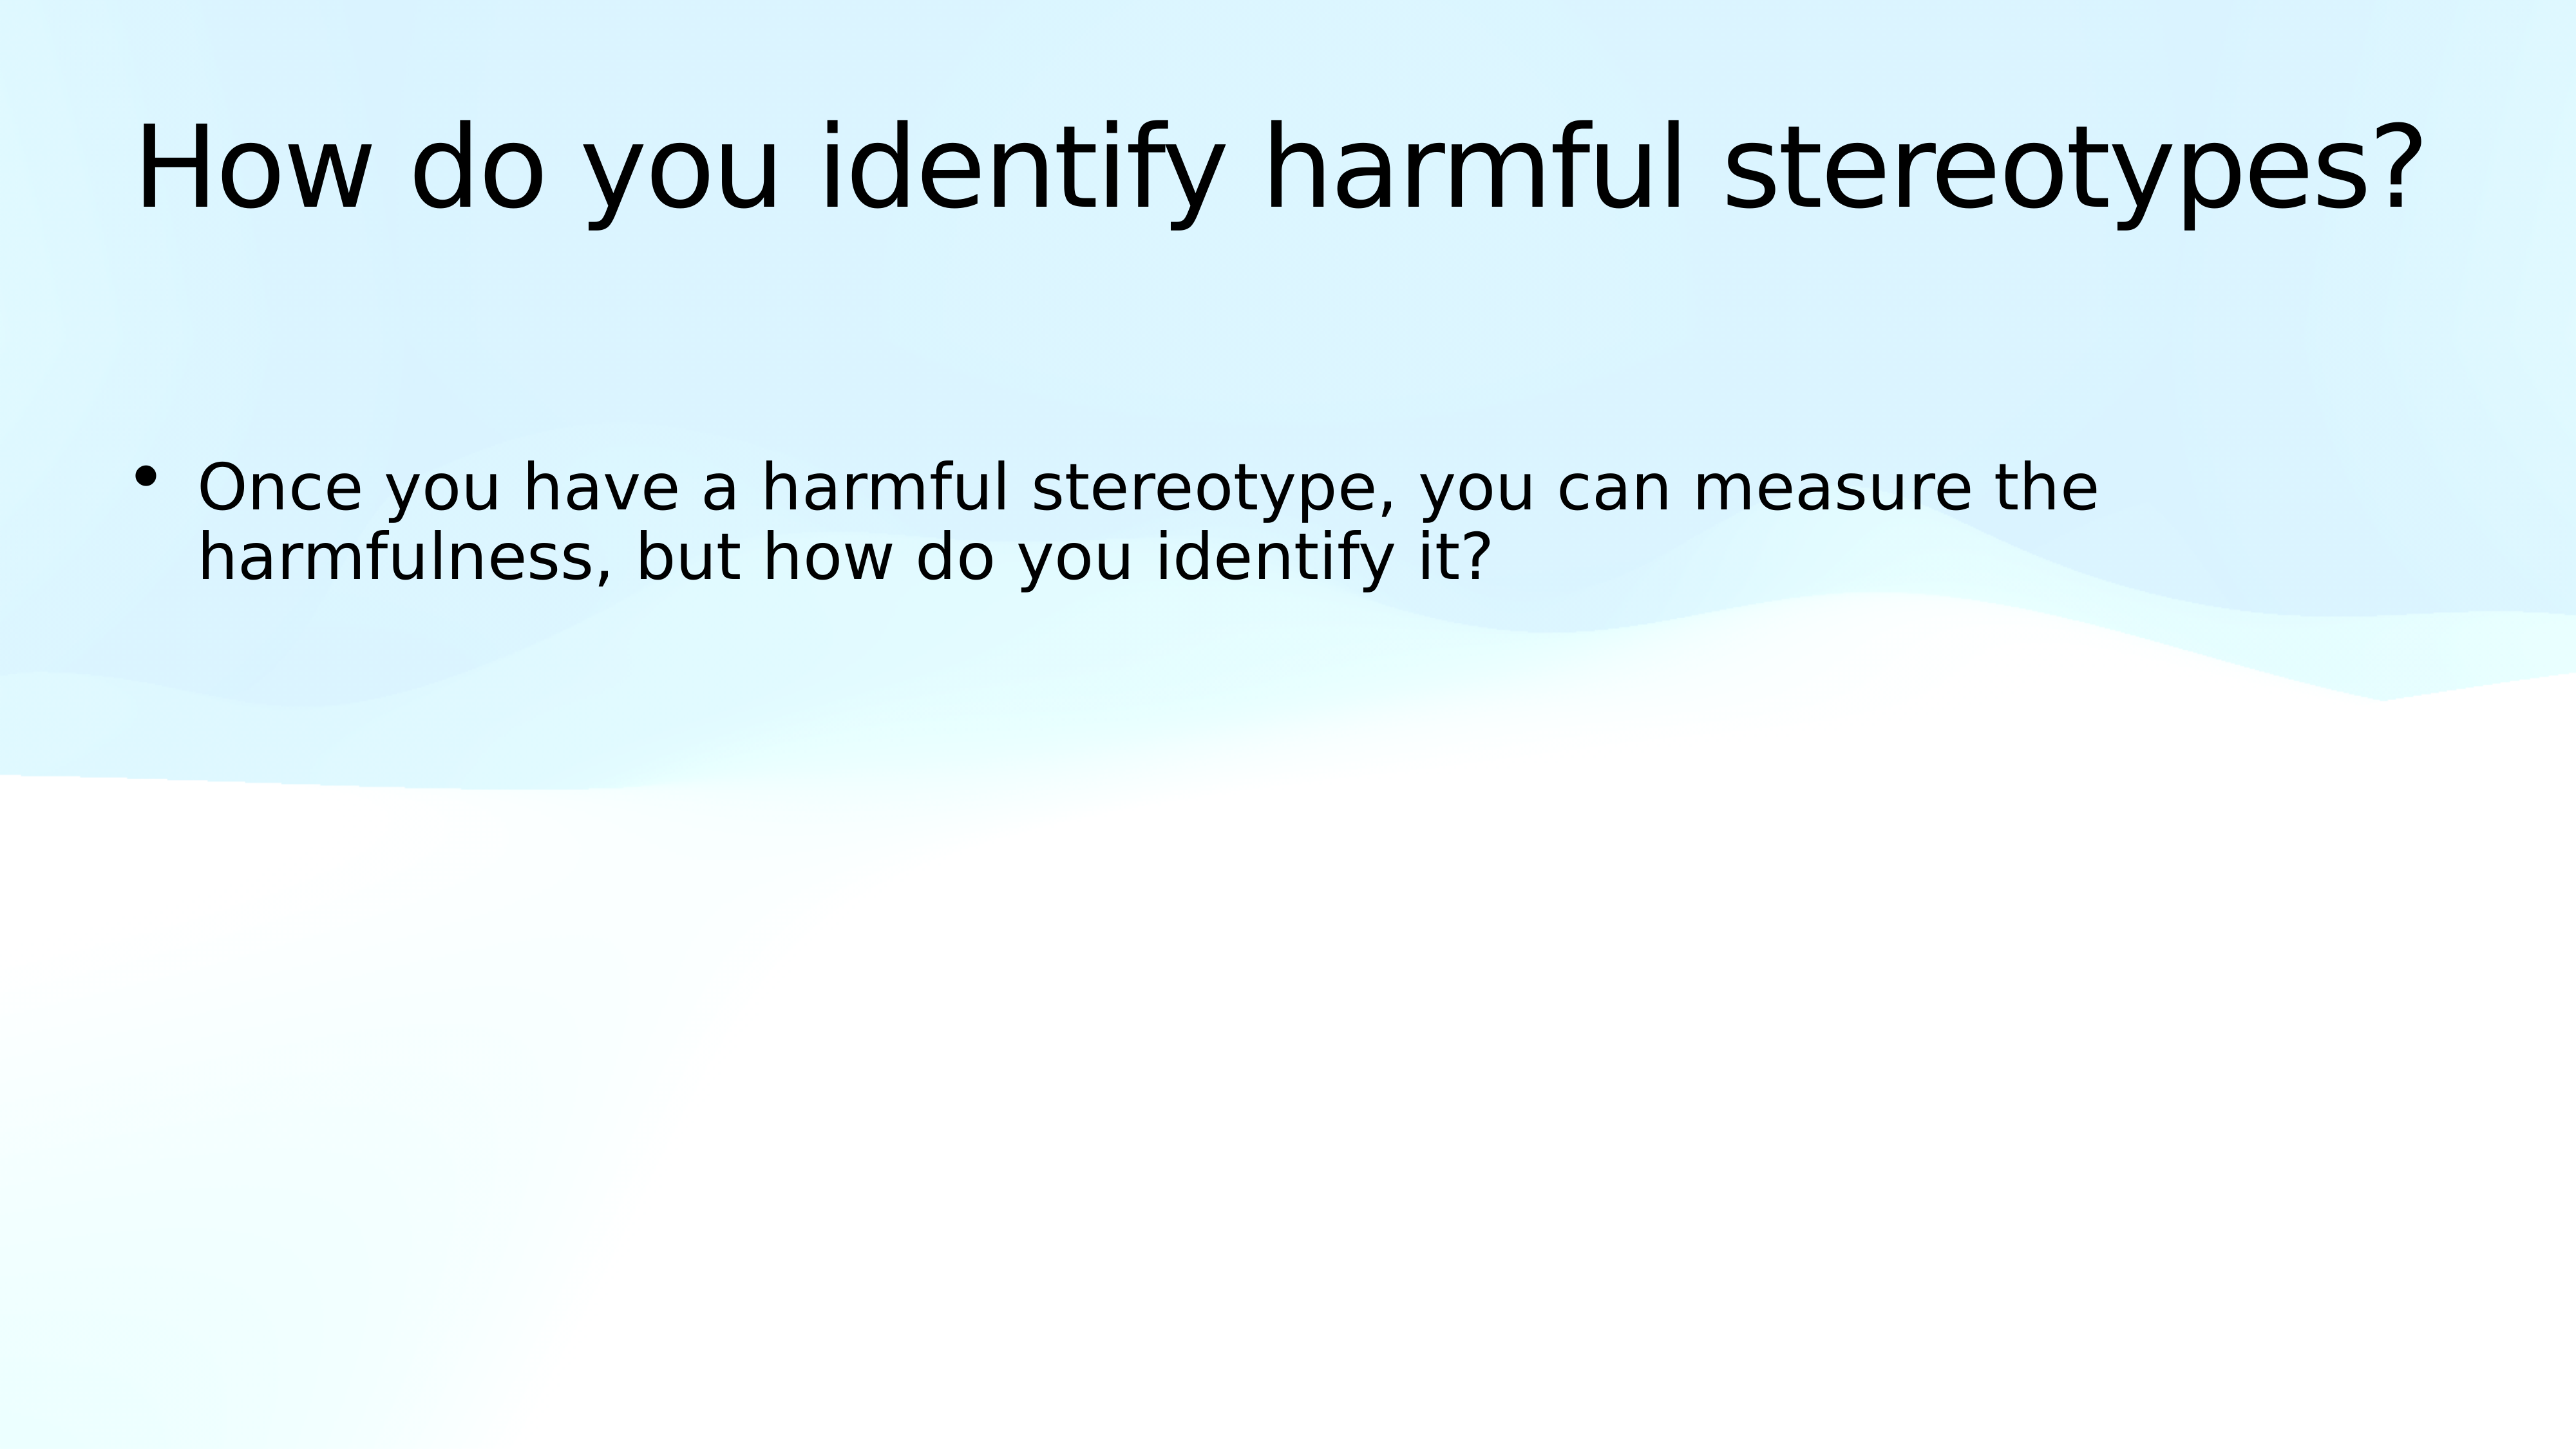

# How do you identify harmful stereotypes?

Once you have a harmful stereotype, you can measure the harmfulness, but how do you identify it?